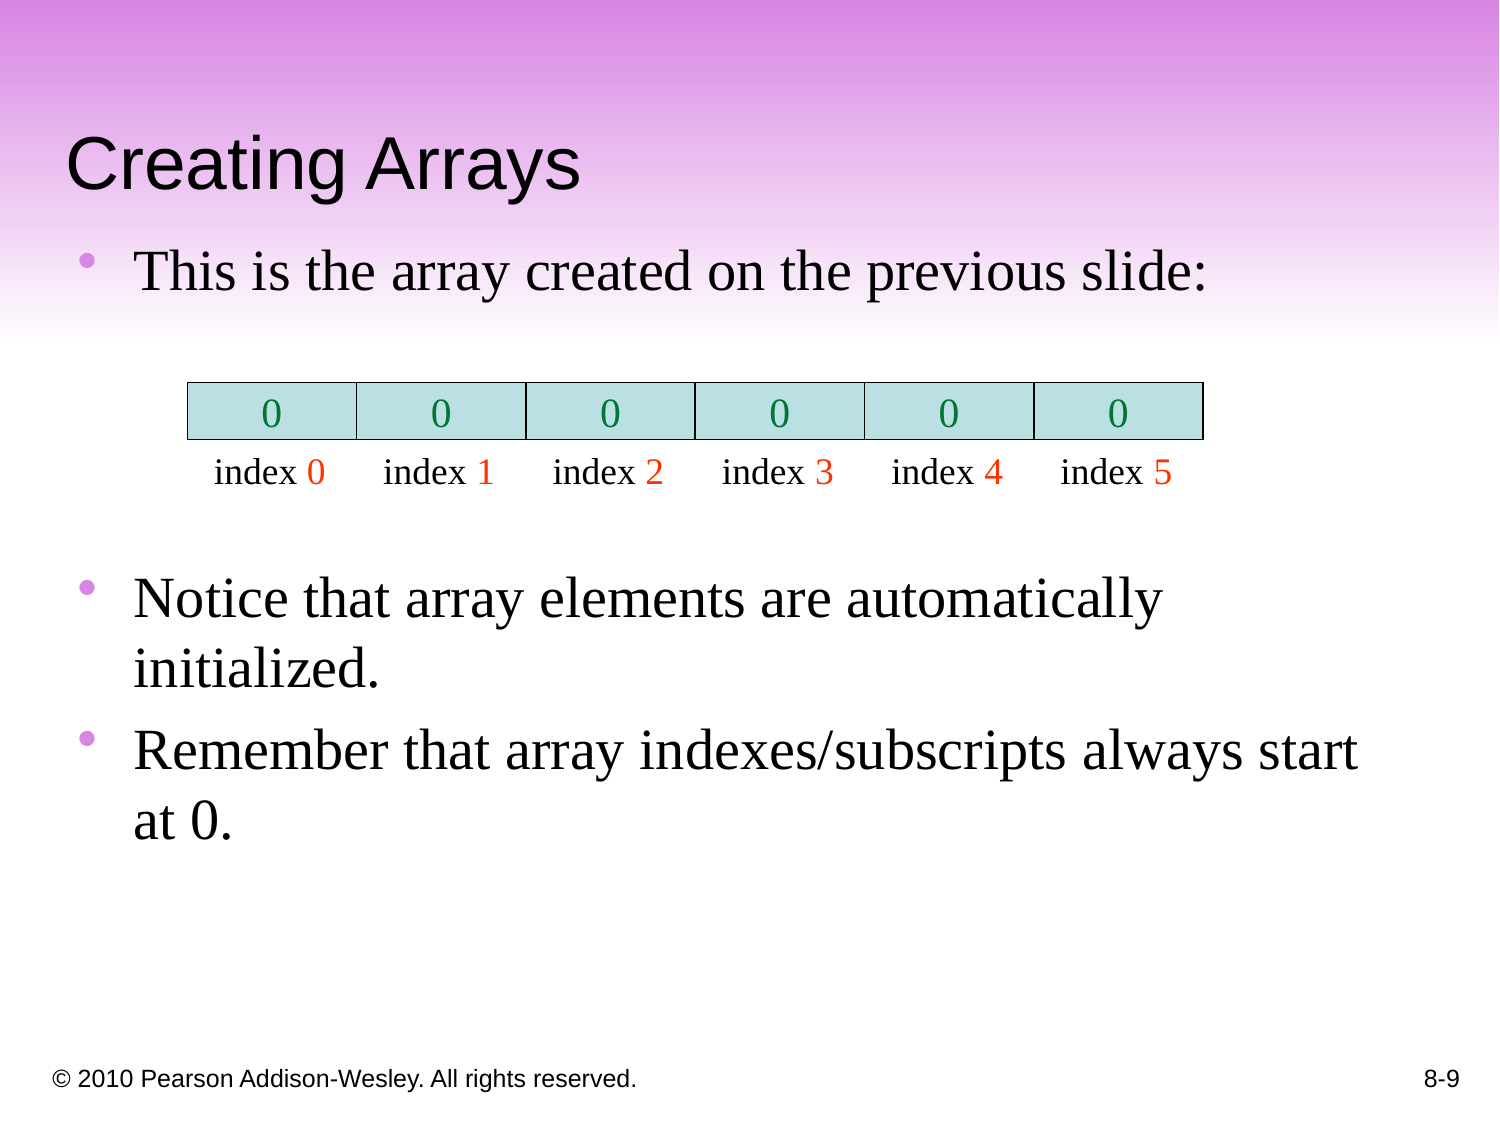

Creating Arrays
This is the array created on the previous slide:

Notice that array elements are automatically initialized.
Remember that array indexes/subscripts always start at 0.

0
0
0
0
0
0
index 0
index 1
index 2
index 3
index 4
index 5
8-9